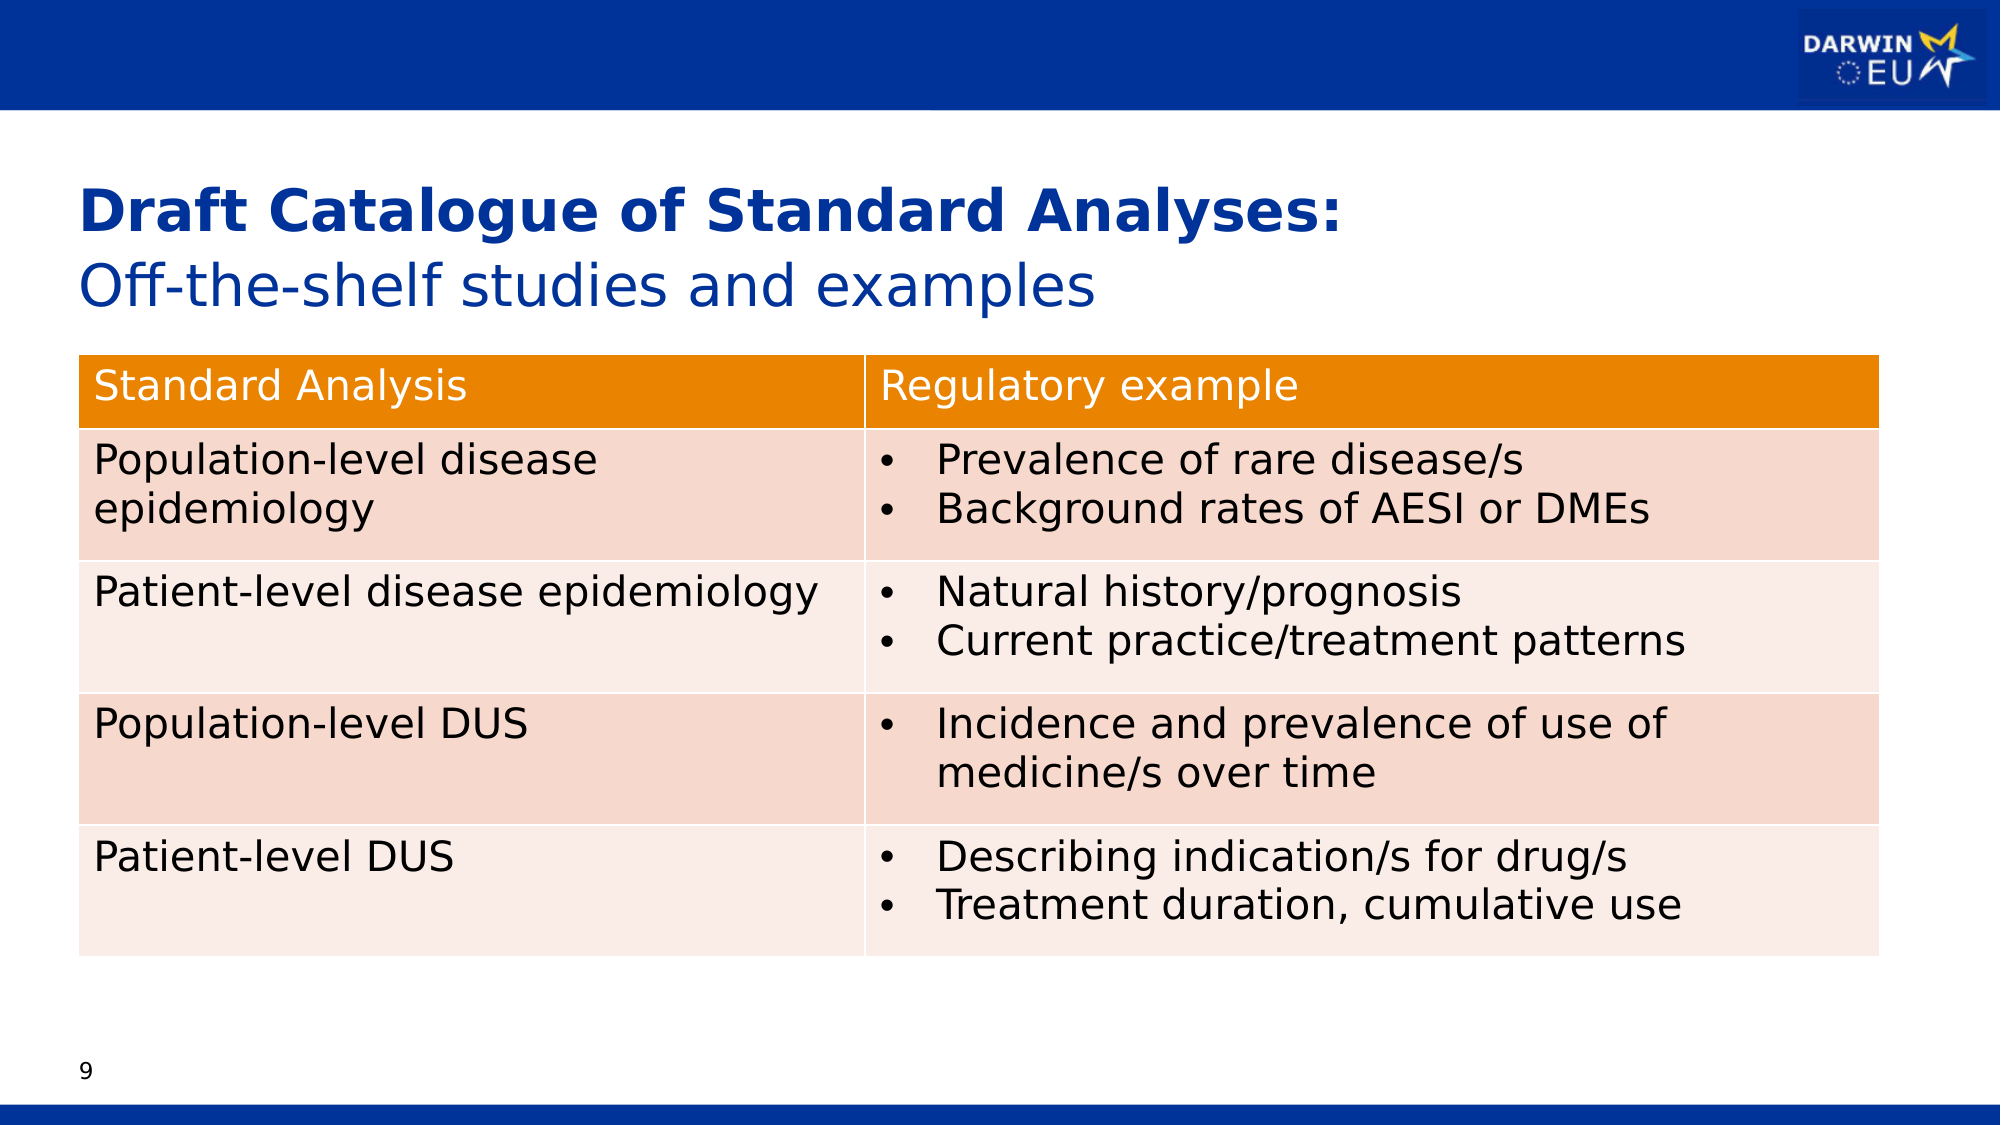

# Draft Catalogue of Standard Analyses: Off-the-shelf studies and examples
| Standard Analysis | Regulatory example |
| --- | --- |
| Population-level disease epidemiology | Prevalence of rare disease/s Background rates of AESI or DMEs |
| Patient-level disease epidemiology | Natural history/prognosis Current practice/treatment patterns |
| Population-level DUS | Incidence and prevalence of use of medicine/s over time |
| Patient-level DUS | Describing indication/s for drug/s Treatment duration, cumulative use |
9